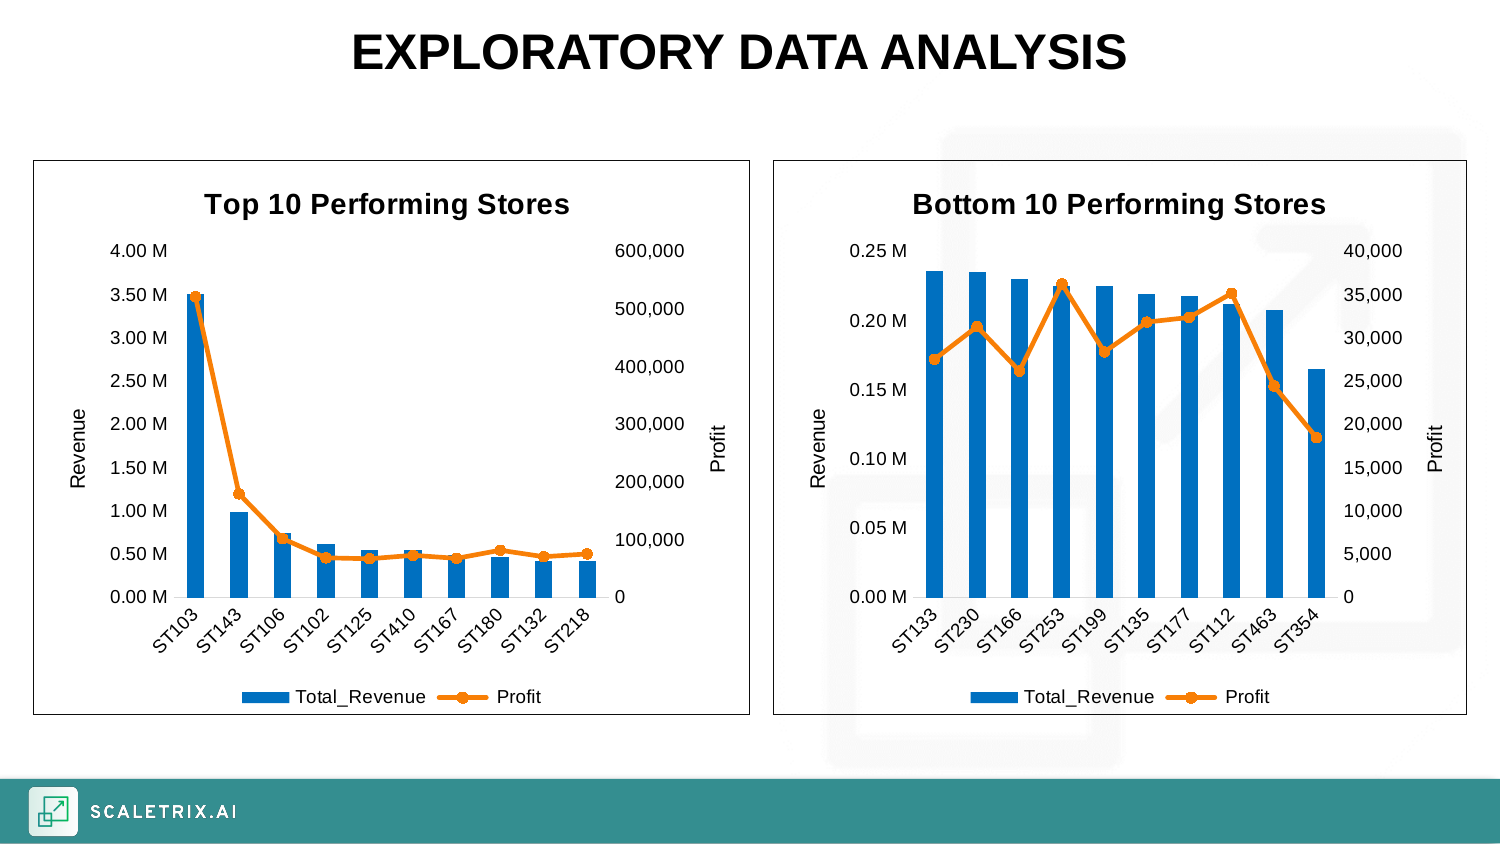

EXPLORATORY DATA ANALYSIS

### Chart: Bottom 10 Performing Stores

| Category | Total_Revenue |  Profit |
|---|---|---|
| ST133 | 236153.41957759857 | 27558.429006576538 |
| ST230 | 235092.9601612091 | 31334.570560455322 |
| ST166 | 229984.98964118958 | 26195.439975380898 |
| ST253 | 225291.6397409439 | 36264.16950178146 |
| ST199 | 224840.19950675964 | 28399.248907089233 |
| ST135 | 219654.44017410278 | 31852.7000746727 |
| ST177 | 218117.64992332458 | 32396.120341062546 |
| ST112 | 212117.06985855103 | 35177.08049464226 |
| ST463 | 207765.28075408936 | 24457.282861709595 |
| ST354 | 165448.17045402527 | 18477.181564331055 |

### Chart: Top 10 Performing Stores

| Category | Total_Revenue |  Profit |
|---|---|---|
| ST103 | 3515018.9301023483 | 521768.4158773422 |
| ST143 | 991635.4302196503 | 180006.09710121155 |
| ST106 | 752503.5999145508 | 102434.63177204132 |
| ST102 | 619212.1799154282 | 69006.87170696259 |
| ST125 | 556433.3603506088 | 67443.42076253891 |
| ST410 | 549584.8895397186 | 73439.66064882278 |
| ST167 | 497784.85967826843 | 68107.86954450607 |
| ST180 | 469649.1106300354 | 82207.30753135681 |
| ST132 | 424616.52030563354 | 71013.65027332306 |
| ST218 | 417919.1302013397 | 75854.38722872734 |